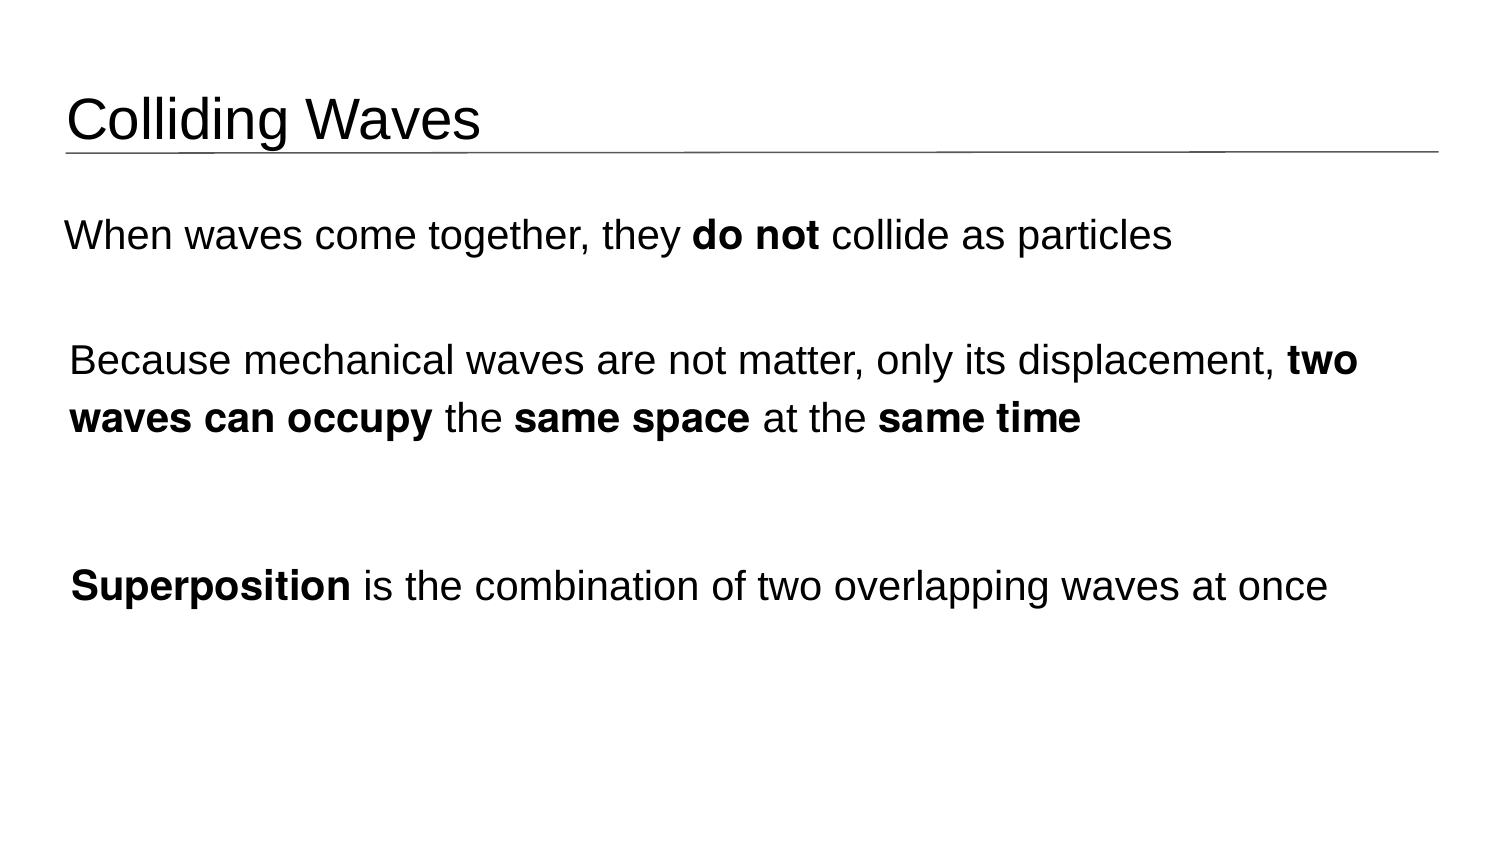

# Colliding Waves
When waves come together, they do not collide as particles
Because mechanical waves are not matter, only its displacement, two waves can occupy the same space at the same time
Superposition is the combination of two overlapping waves at once